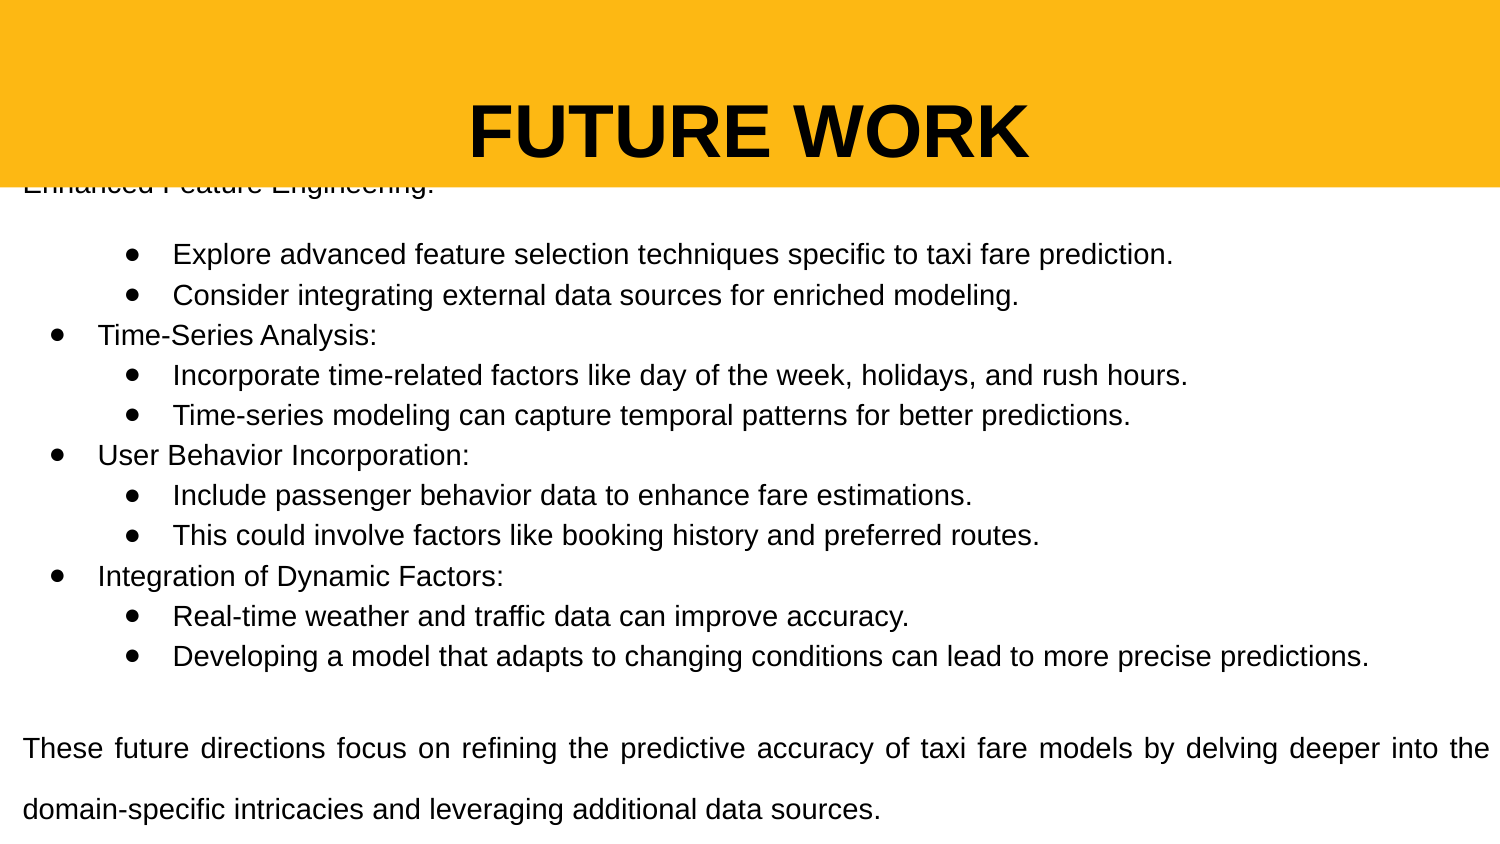

FUTURE WORK
Enhanced Feature Engineering:
Explore advanced feature selection techniques specific to taxi fare prediction.
Consider integrating external data sources for enriched modeling.
Time-Series Analysis:
Incorporate time-related factors like day of the week, holidays, and rush hours.
Time-series modeling can capture temporal patterns for better predictions.
User Behavior Incorporation:
Include passenger behavior data to enhance fare estimations.
This could involve factors like booking history and preferred routes.
Integration of Dynamic Factors:
Real-time weather and traffic data can improve accuracy.
Developing a model that adapts to changing conditions can lead to more precise predictions.
These future directions focus on refining the predictive accuracy of taxi fare models by delving deeper into the domain-specific intricacies and leveraging additional data sources.